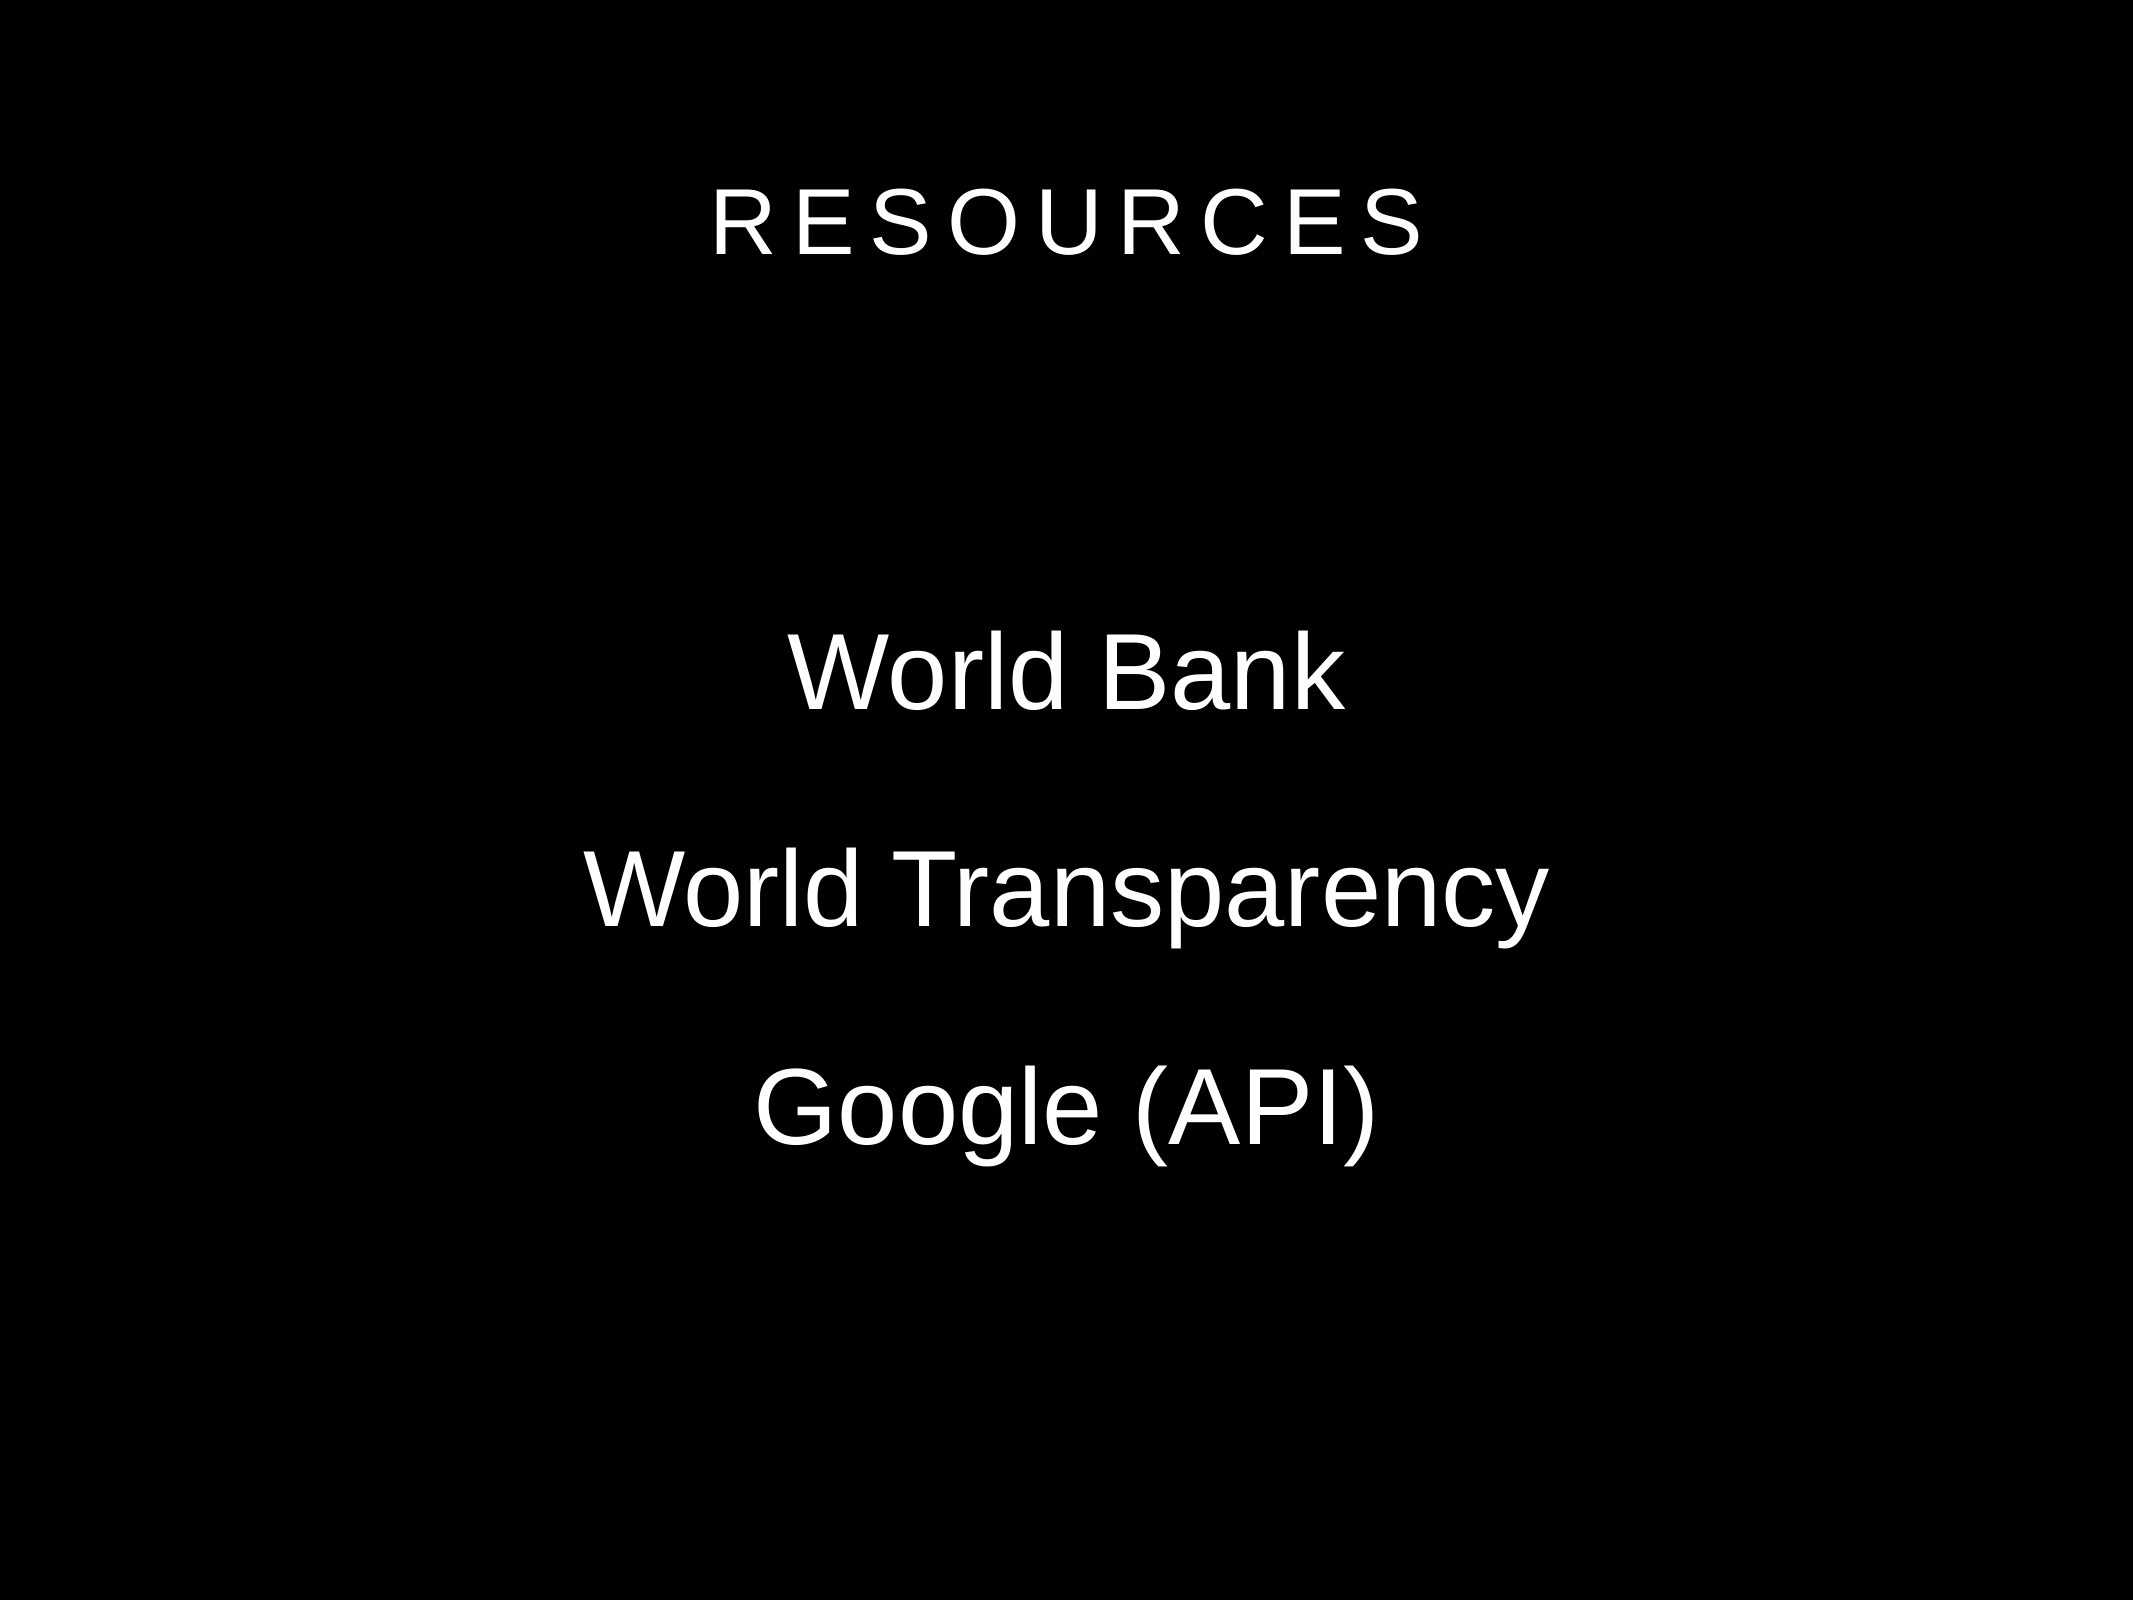

# Resources
World Bank
World Transparency
Google (API)